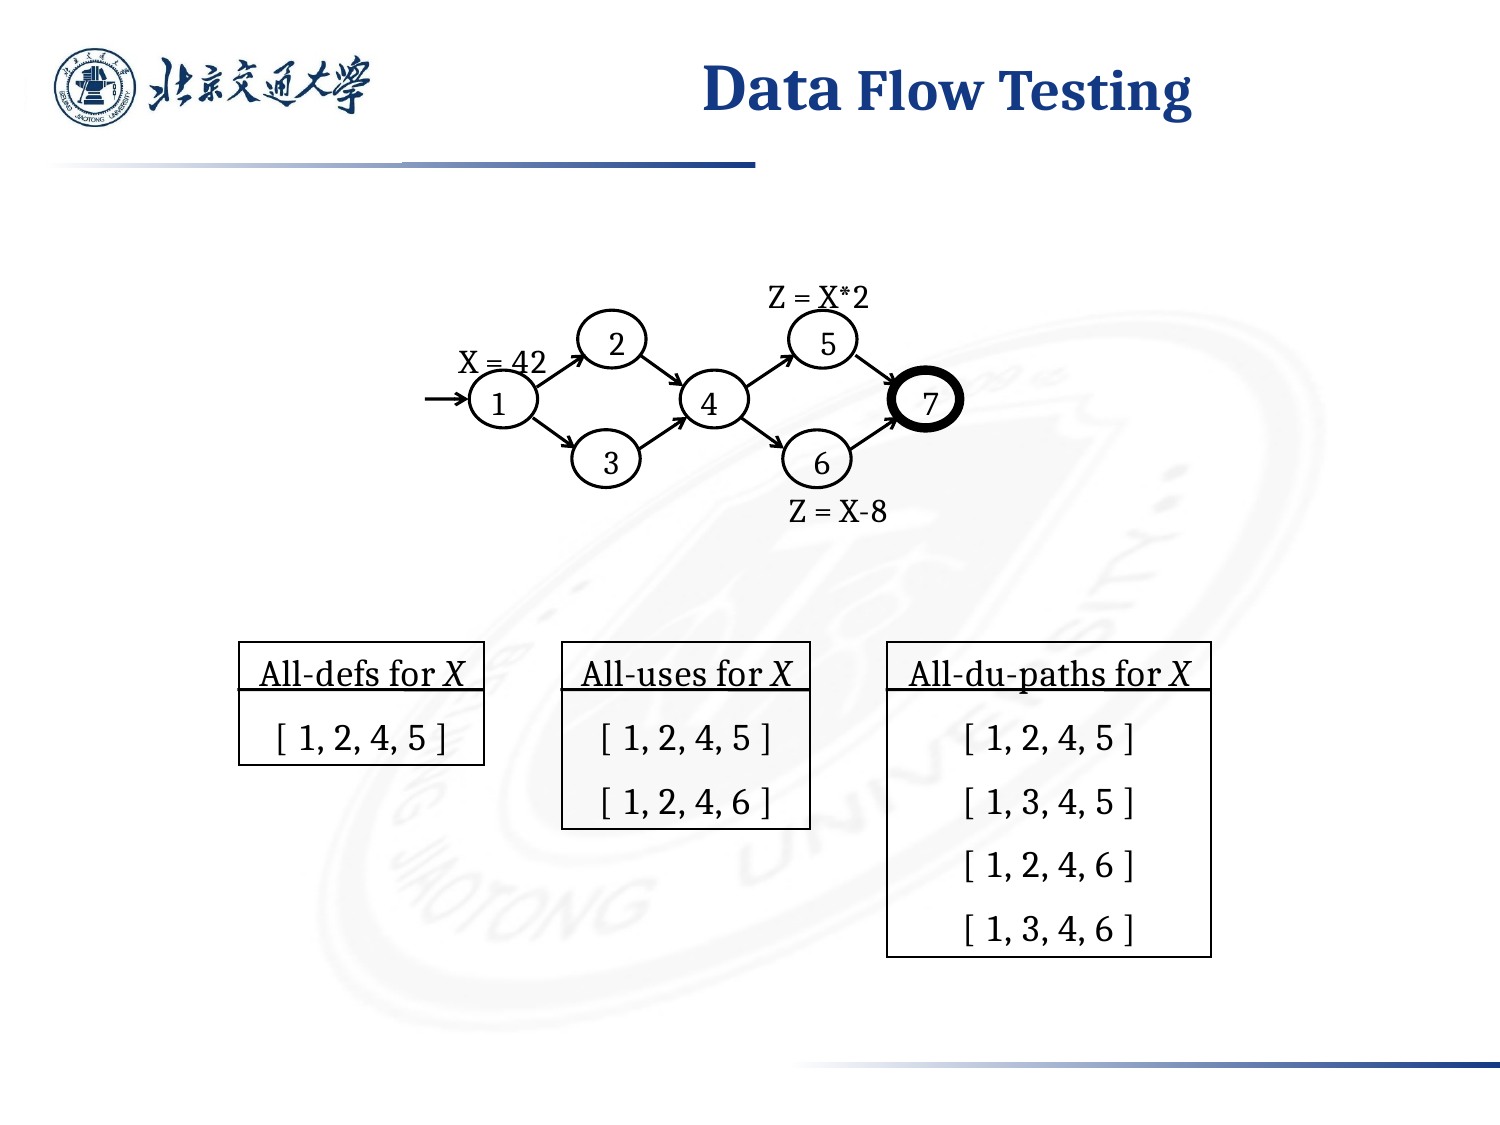

# Data Flow Testing
Z = X*2

2

3

5

6

1

4

7

X = 42
Z = X-8
All-defs for X
[ 1, 2, 4, 5 ]

All-uses for X
[ 1, 2, 4, 5 ]
[ 1, 2, 4, 6 ]

All-du-paths for X
[ 1, 2, 4, 5 ]
[ 1, 3, 4, 5 ]
[ 1, 2, 4, 6 ]
[ 1, 3, 4, 6 ]